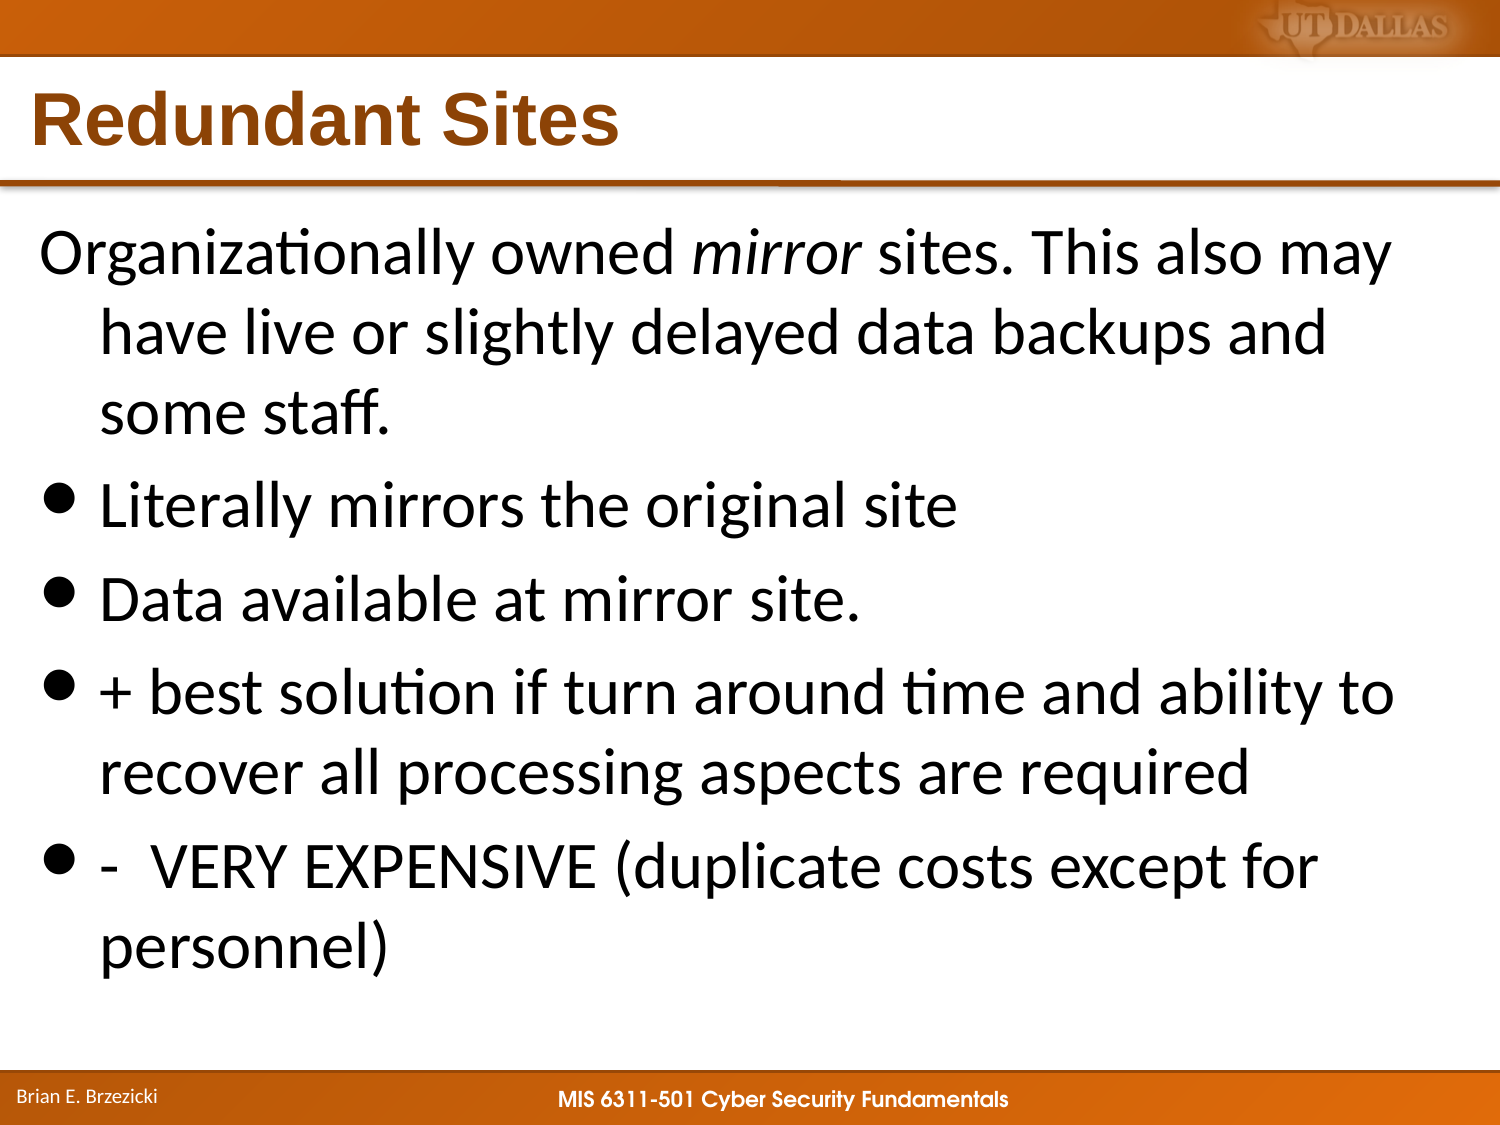

# Redundant Sites
Organizationally owned mirror sites. This also may have live or slightly delayed data backups and some staff.
Literally mirrors the original site
Data available at mirror site.
+ best solution if turn around time and ability to recover all processing aspects are required
-  VERY EXPENSIVE (duplicate costs except for personnel)

Brian E. Brzezicki